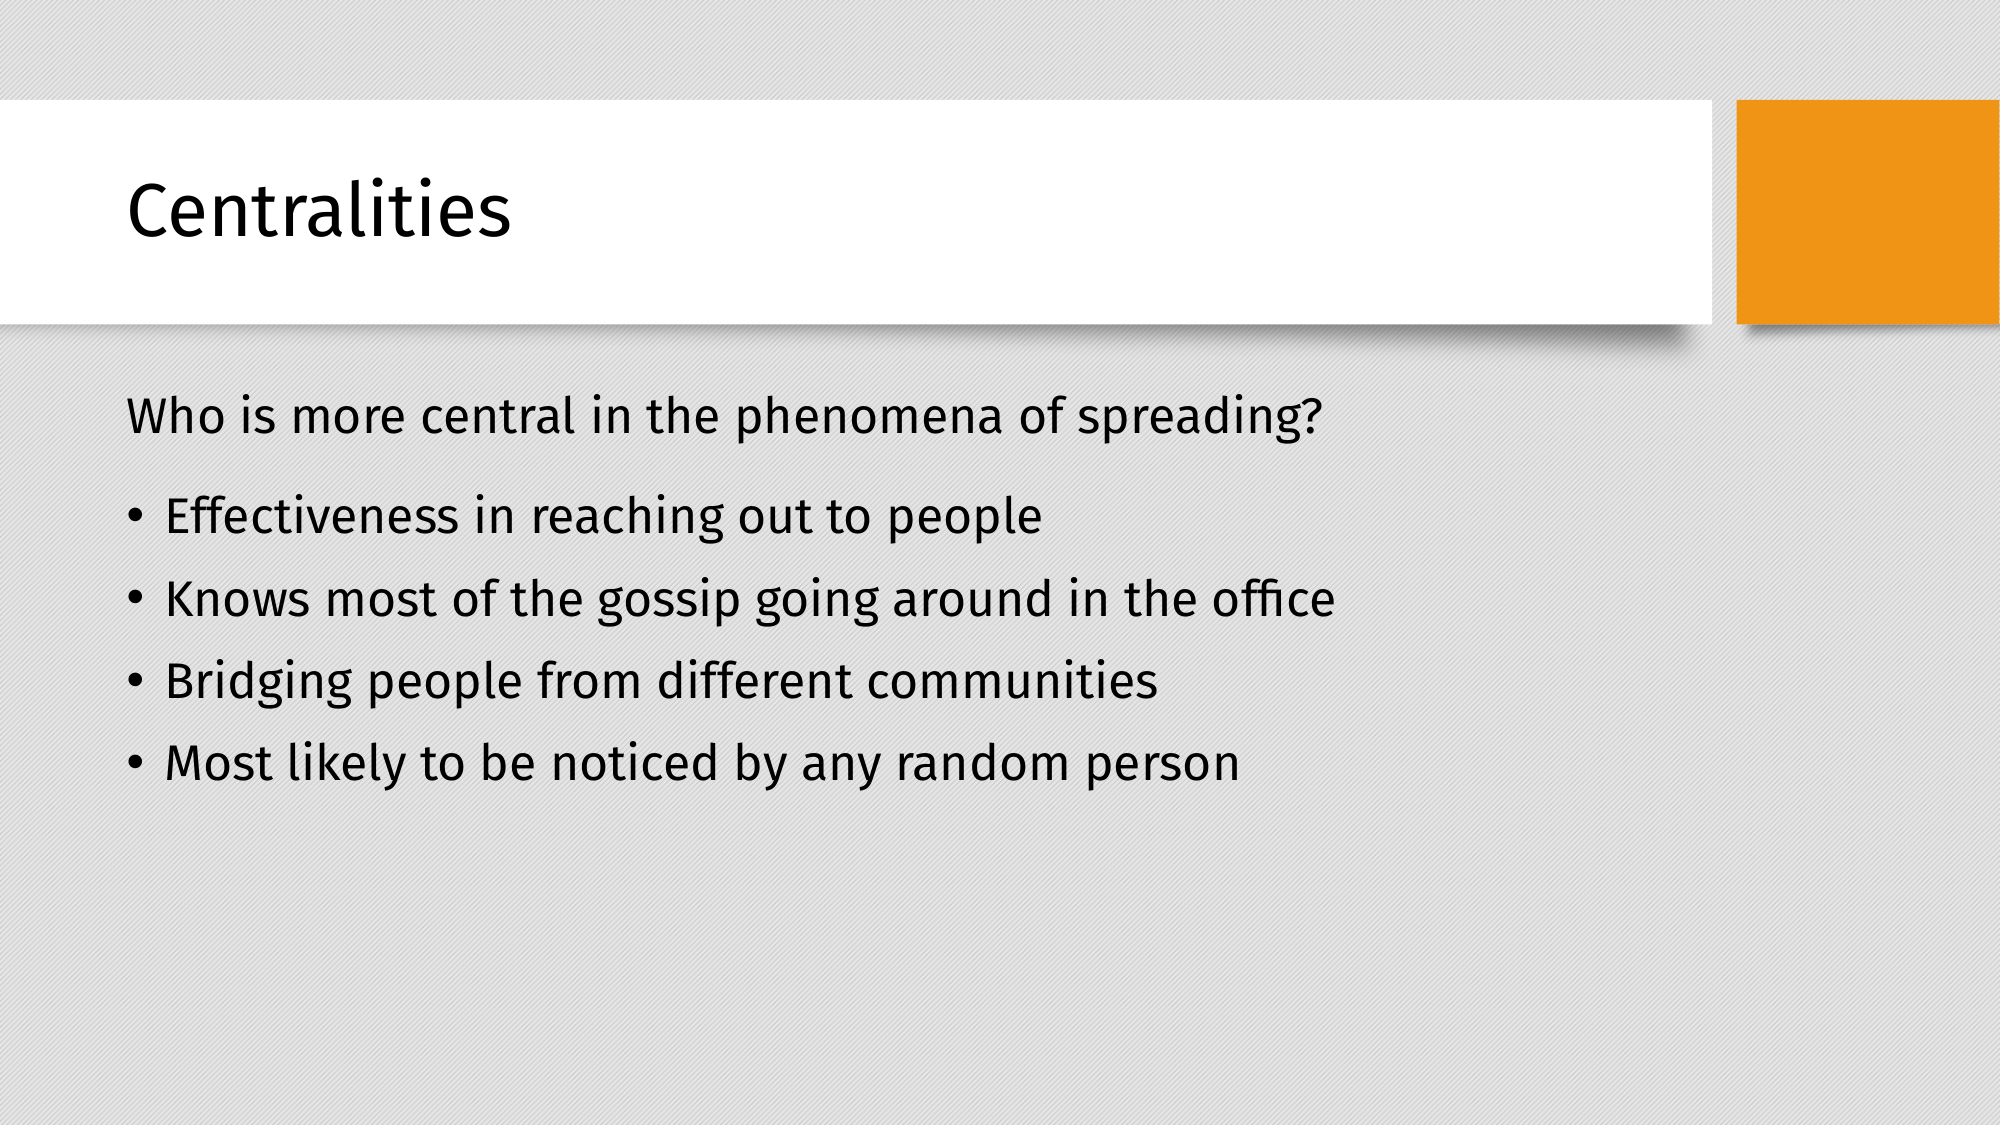

# Centralities
Who is more central in the phenomena of spreading?
Effectiveness in reaching out to people
Knows most of the gossip going around in the office
Bridging people from different communities
Most likely to be noticed by any random person